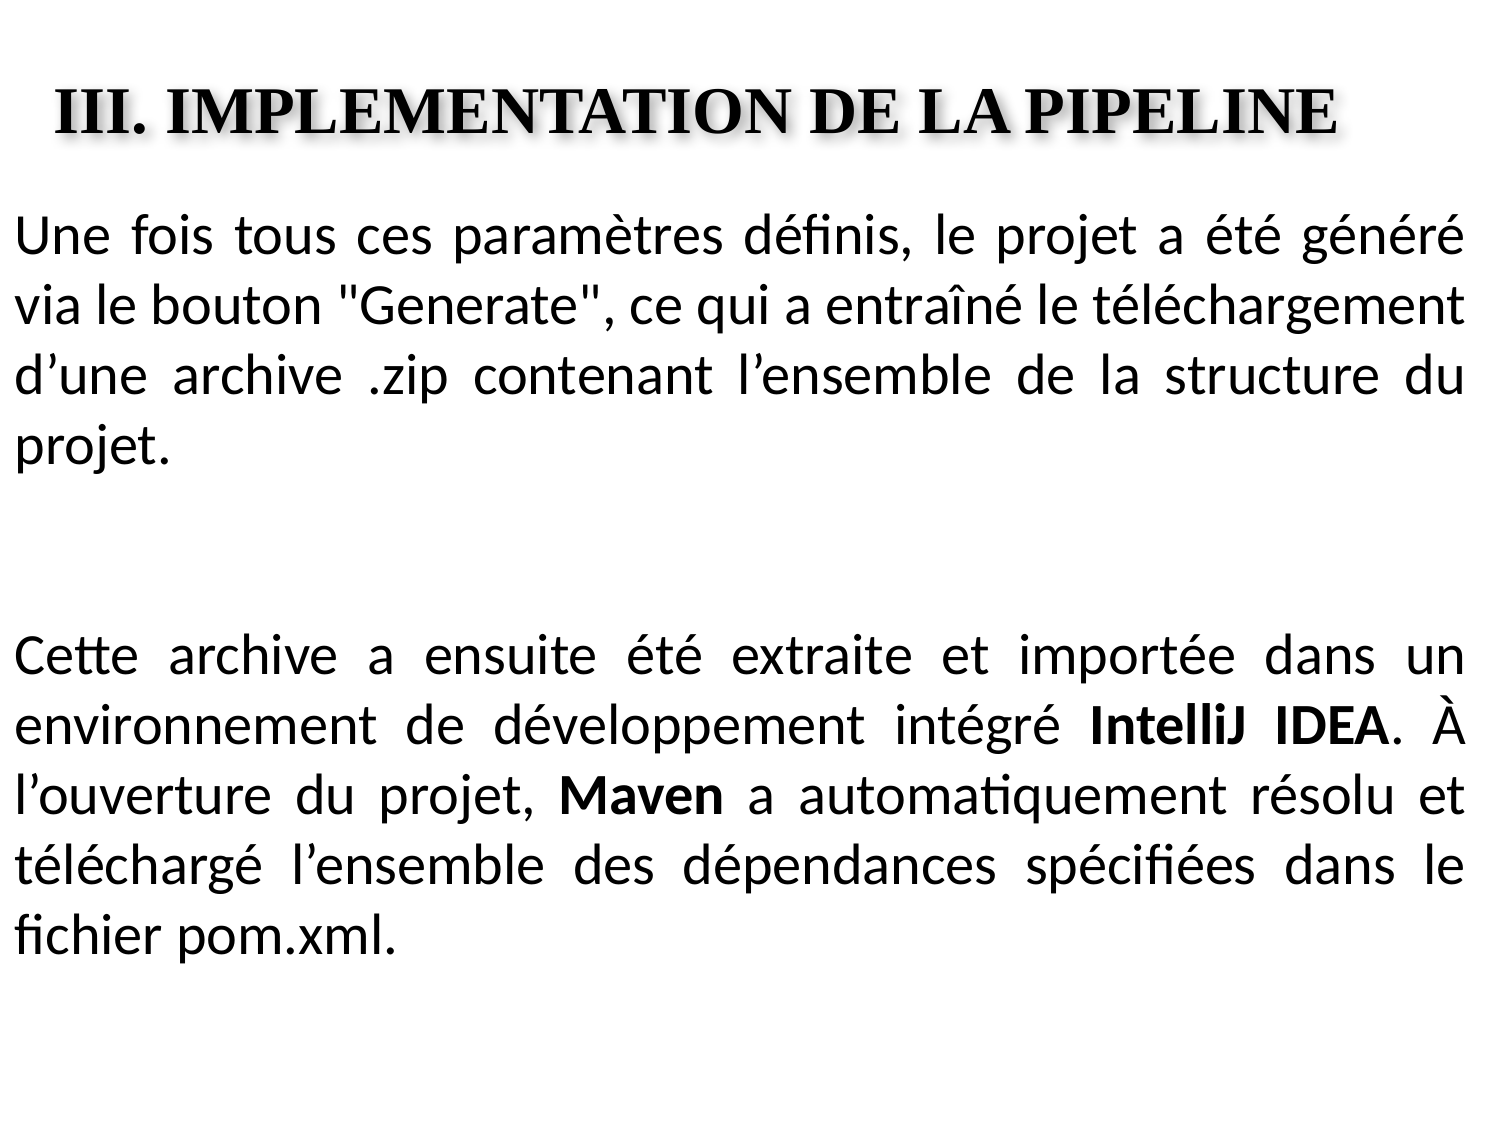

III. IMPLEMENTATION DE LA PIPELINE
Une fois tous ces paramètres définis, le projet a été généré via le bouton "Generate", ce qui a entraîné le téléchargement d’une archive .zip contenant l’ensemble de la structure du projet.

Cette archive a ensuite été extraite et importée dans un environnement de développement intégré IntelliJ IDEA. À l’ouverture du projet, Maven a automatiquement résolu et téléchargé l’ensemble des dépendances spécifiées dans le fichier pom.xml.